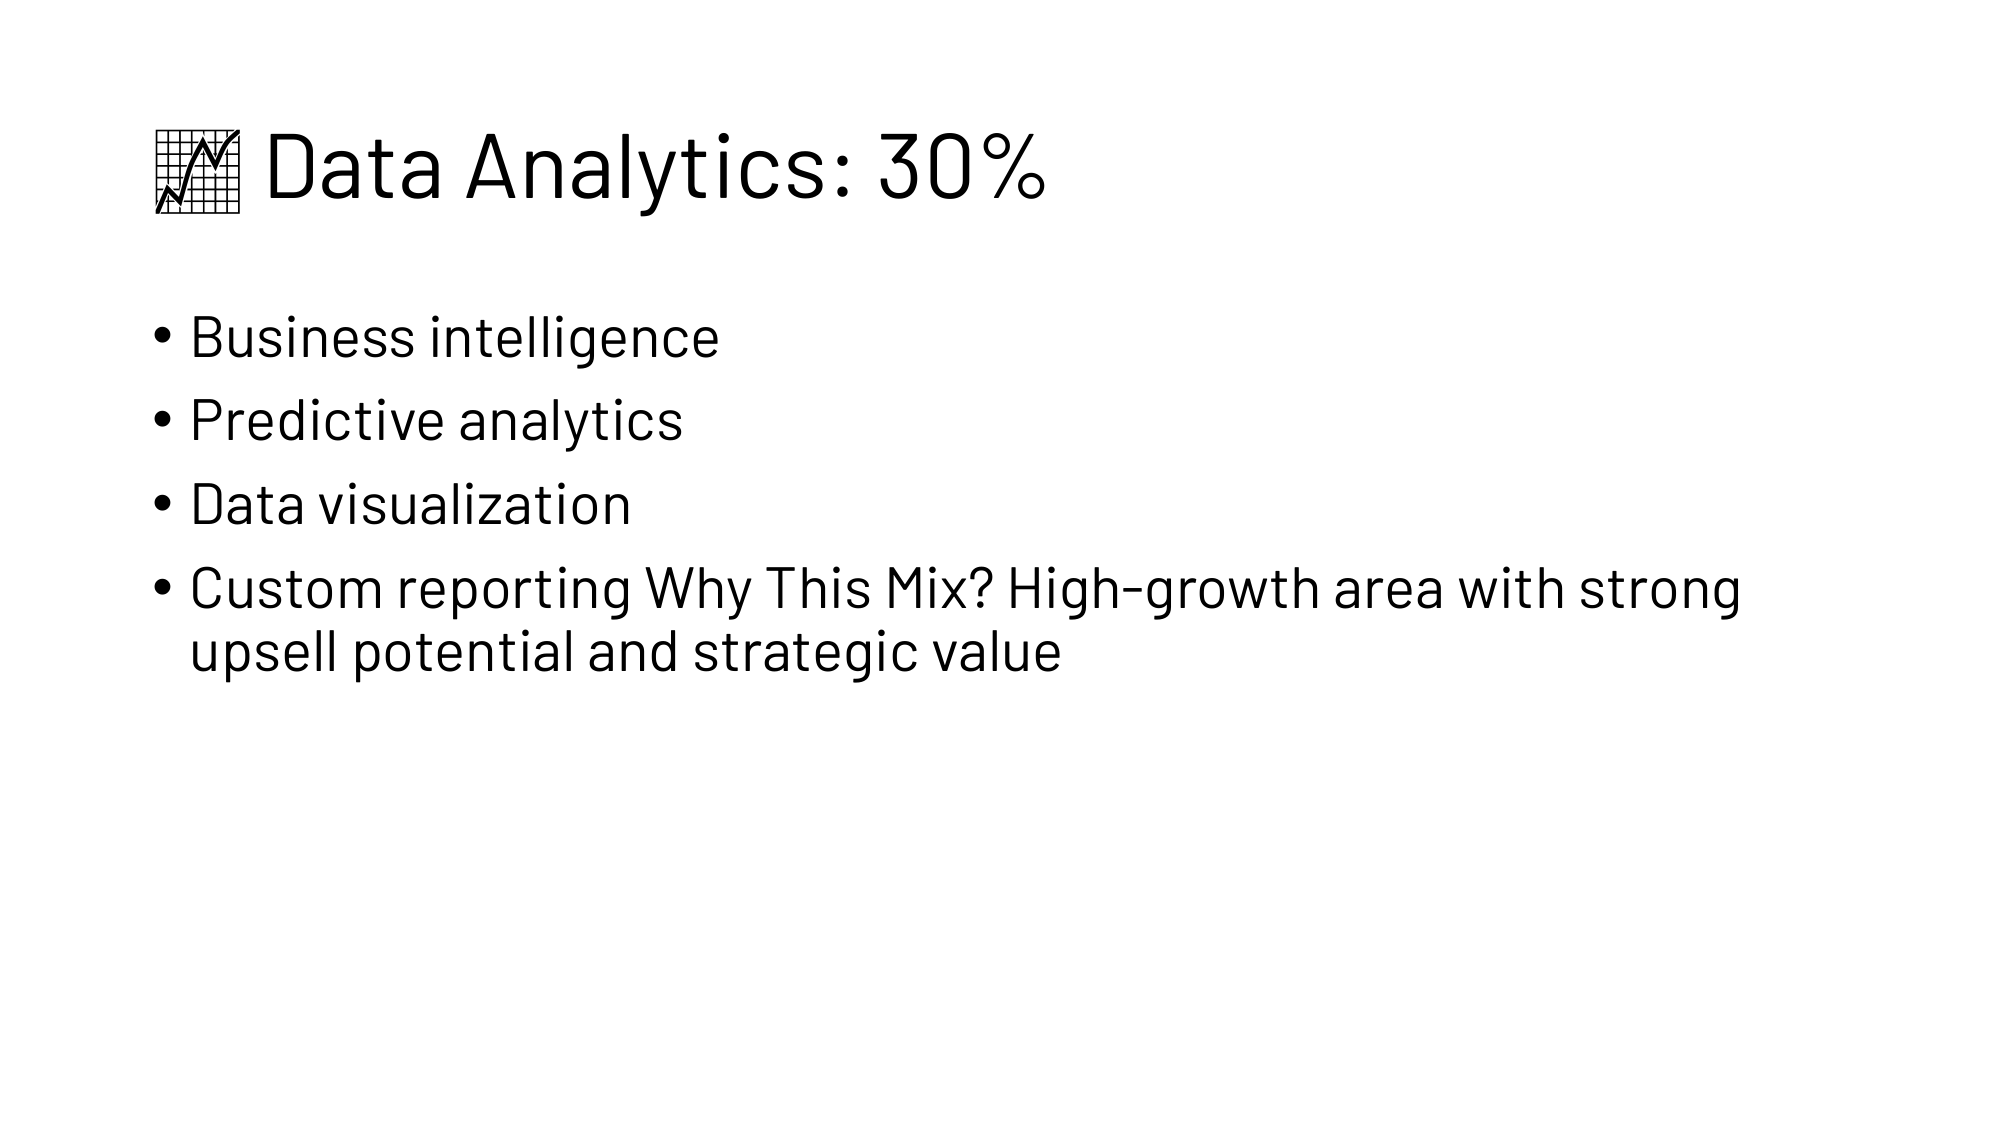

# 📈 Data Analytics: 30%
Business intelligence
Predictive analytics
Data visualization
Custom reporting Why This Mix? High-growth area with strong upsell potential and strategic value